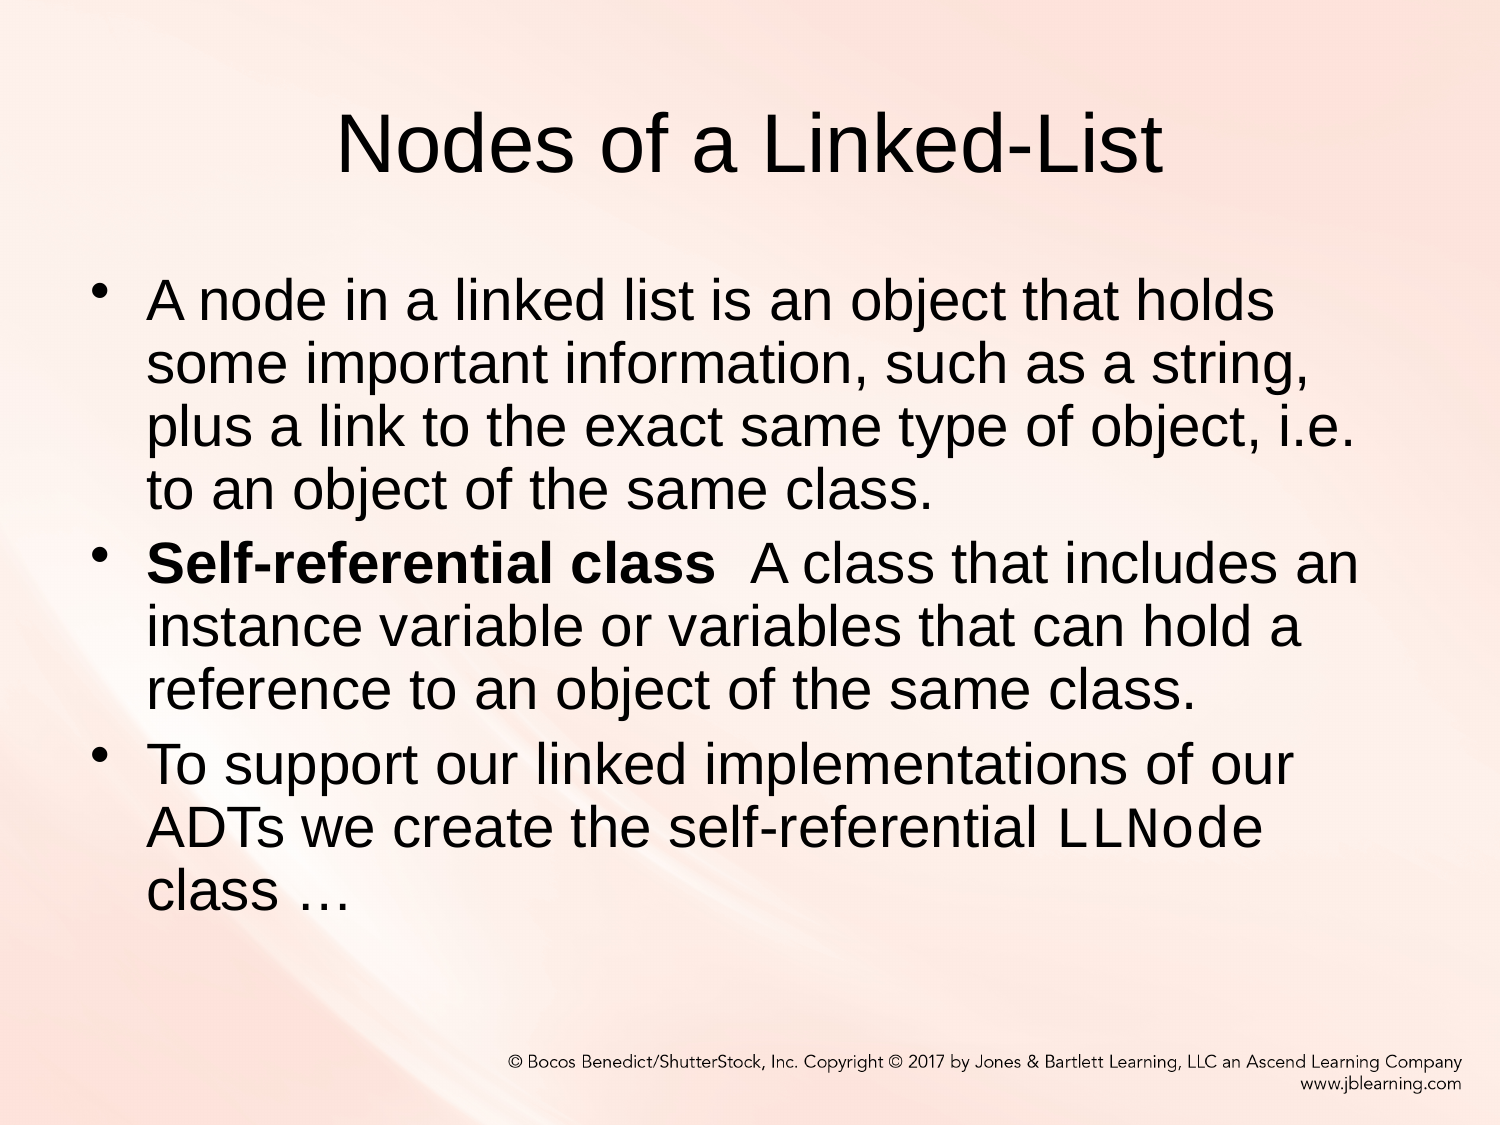

# Nodes of a Linked-List
A node in a linked list is an object that holds some important information, such as a string, plus a link to the exact same type of object, i.e. to an object of the same class.
Self-referential class  A class that includes an instance variable or variables that can hold a reference to an object of the same class.
To support our linked implementations of our ADTs we create the self-referential LLNode class …